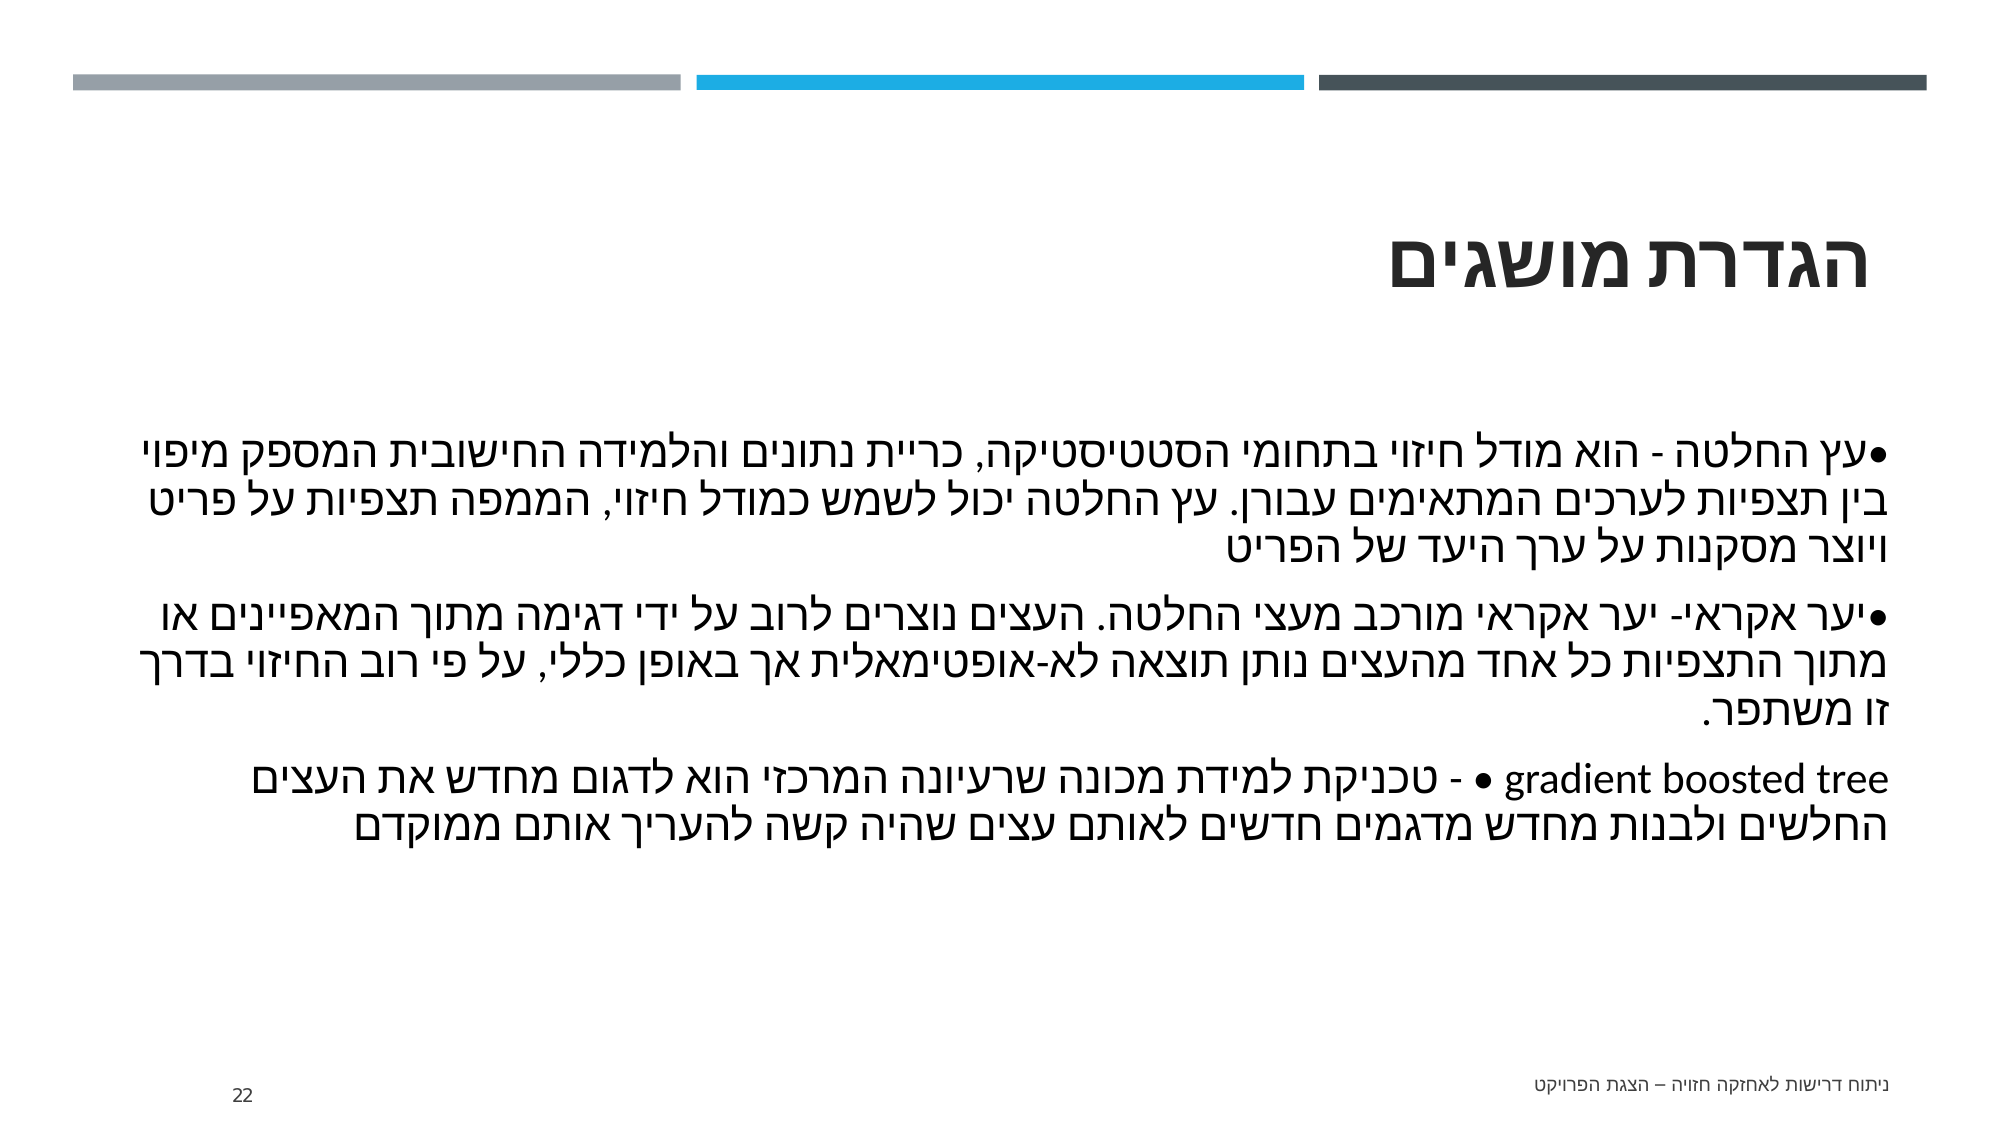

# הגדרת מושגים
•עץ החלטה - הוא מודל חיזוי בתחומי הסטטיסטיקה, כריית נתונים והלמידה החישובית המספק מיפוי בין תצפיות לערכים המתאימים עבורן. עץ החלטה יכול לשמש כמודל חיזוי, הממפה תצפיות על פריט ויוצר מסקנות על ערך היעד של הפריט
•יער אקראי- יער אקראי מורכב מעצי החלטה. העצים נוצרים לרוב על ידי דגימה מתוך המאפיינים או מתוך התצפיות כל אחד מהעצים נותן תוצאה לא-אופטימאלית אך באופן כללי, על פי רוב החיזוי בדרך זו משתפר.
gradient boosted tree • - טכניקת למידת מכונה שרעיונה המרכזי הוא לדגום מחדש את העצים החלשים ולבנות מחדש מדגמים חדשים לאותם עצים שהיה קשה להעריך אותם ממוקדם